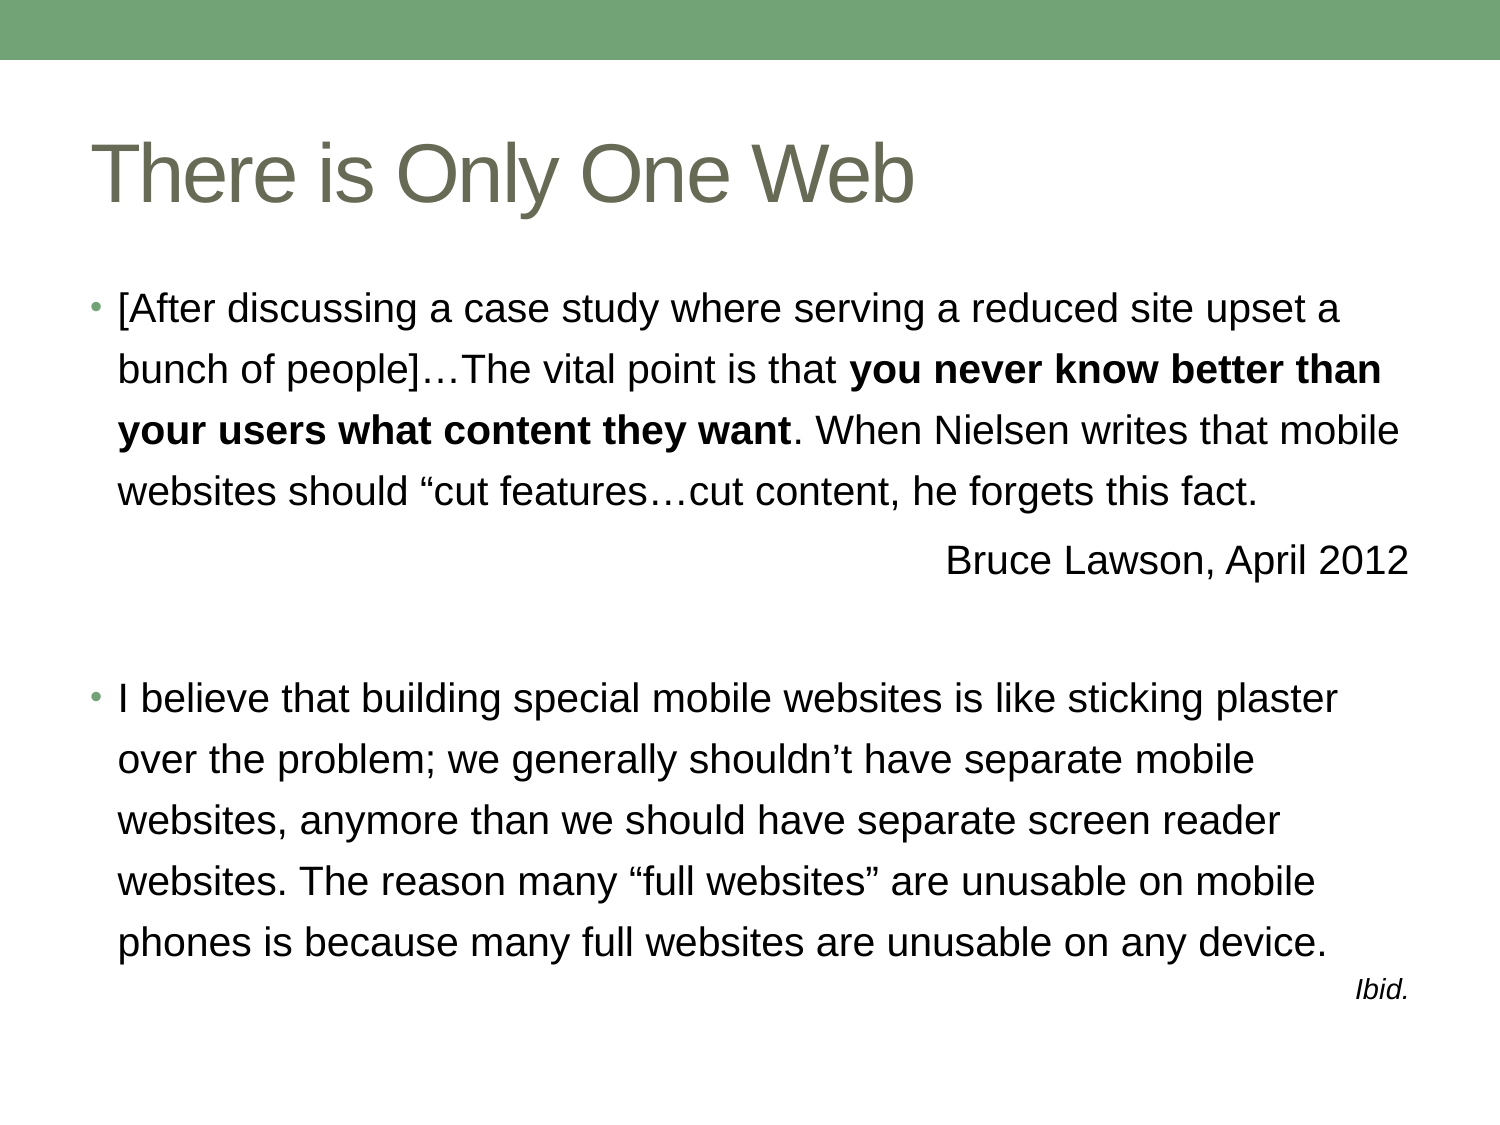

# There is Only One Web
[After discussing a case study where serving a reduced site upset a bunch of people]…The vital point is that you never know better than your users what content they want. When Nielsen writes that mobile websites should “cut features…cut content, he forgets this fact.
Bruce Lawson, April 2012

I believe that building special mobile websites is like sticking plaster over the problem; we generally shouldn’t have separate mobile websites, anymore than we should have separate screen reader websites. The reason many “full websites” are unusable on mobile phones is because many full websites are unusable on any device.
Ibid.